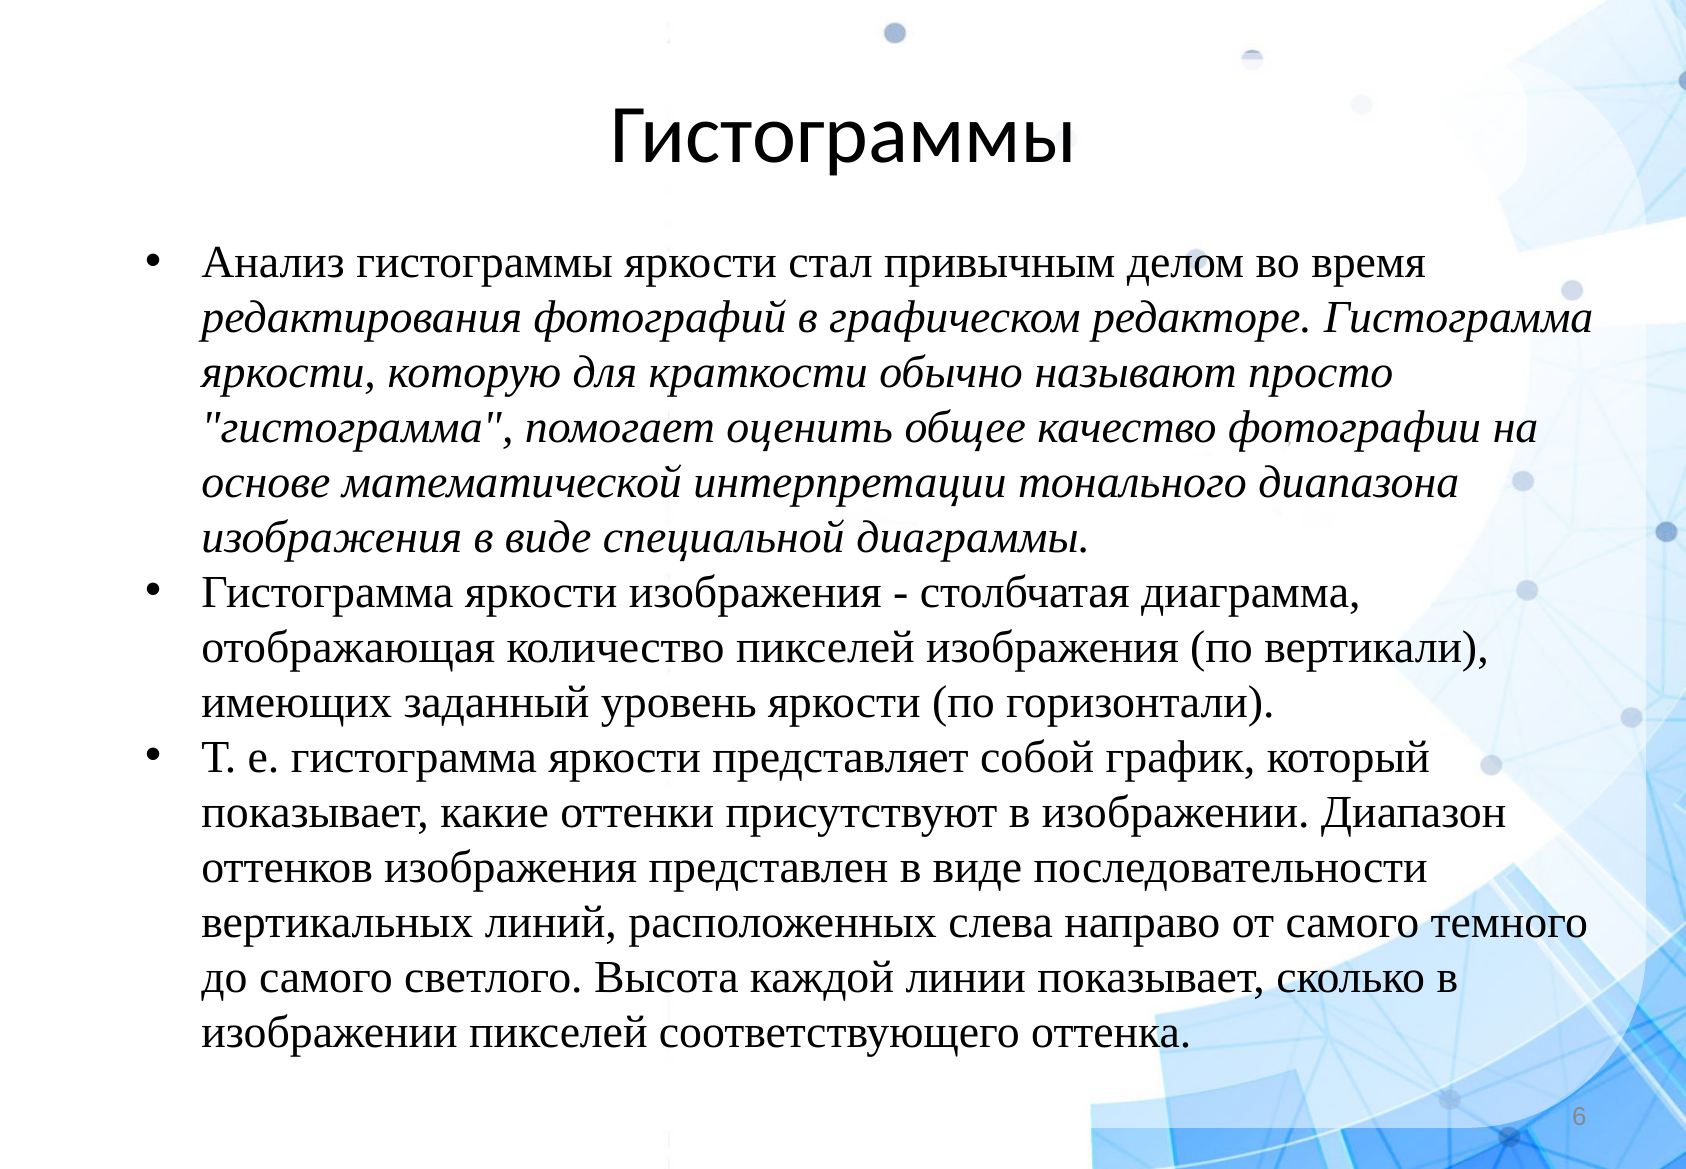

# Гистограммы

Анализ гистограммы яркости стал привычным делом во время редактирования фотографий в графическом редакторе. Гистограмма яркости, которую для краткости обычно называют просто "гистограмма", помогает оценить общее качество фотографии на основе математической интерпретации тонального диапазона изображения в виде специальной диаграммы.
Гистограмма яркости изображения - столбчатая диаграмма, отображающая количество пикселей изображения (по вертикали), имеющих заданный уровень яркости (по горизонтали).
Т. е. гистограмма яркости представляет собой график, который показывает, какие оттенки присутствуют в изображении. Диапазон оттенков изображения представлен в виде последовательности вертикальных линий, расположенных слева направо от самого темного до самого светлого. Высота каждой линии показывает, сколько в изображении пикселей соответствующего оттенка.
6